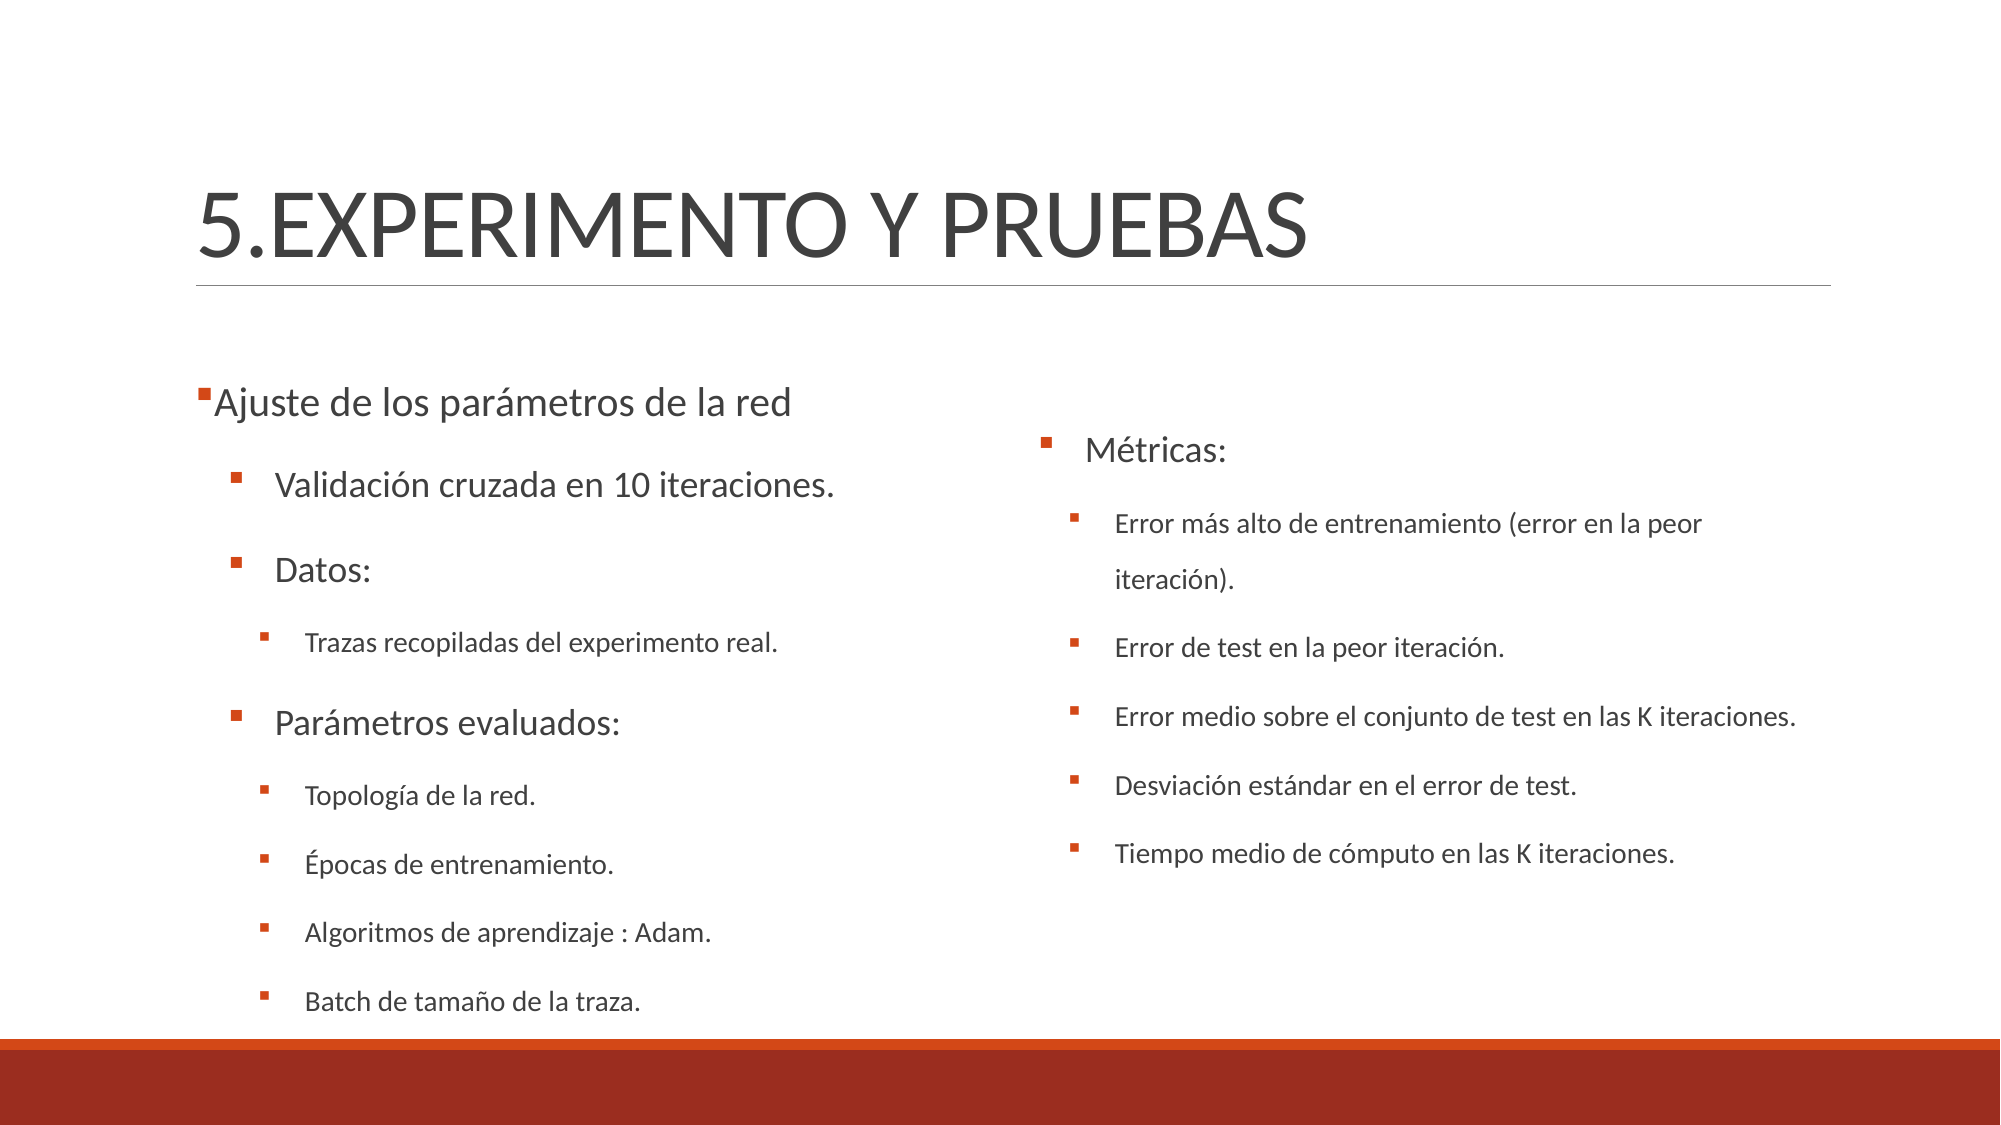

# 5.EXPERIMENTO Y PRUEBAS
Ajuste de los parámetros de la red
Validación cruzada en 10 iteraciones.
Datos:
Trazas recopiladas del experimento real.
Parámetros evaluados:
Topología de la red.
Épocas de entrenamiento.
Algoritmos de aprendizaje : Adam.
Batch de tamaño de la traza.

Métricas:
Error más alto de entrenamiento (error en la peor iteración).
Error de test en la peor iteración.
Error medio sobre el conjunto de test en las K iteraciones.
Desviación estándar en el error de test.
Tiempo medio de cómputo en las K iteraciones.